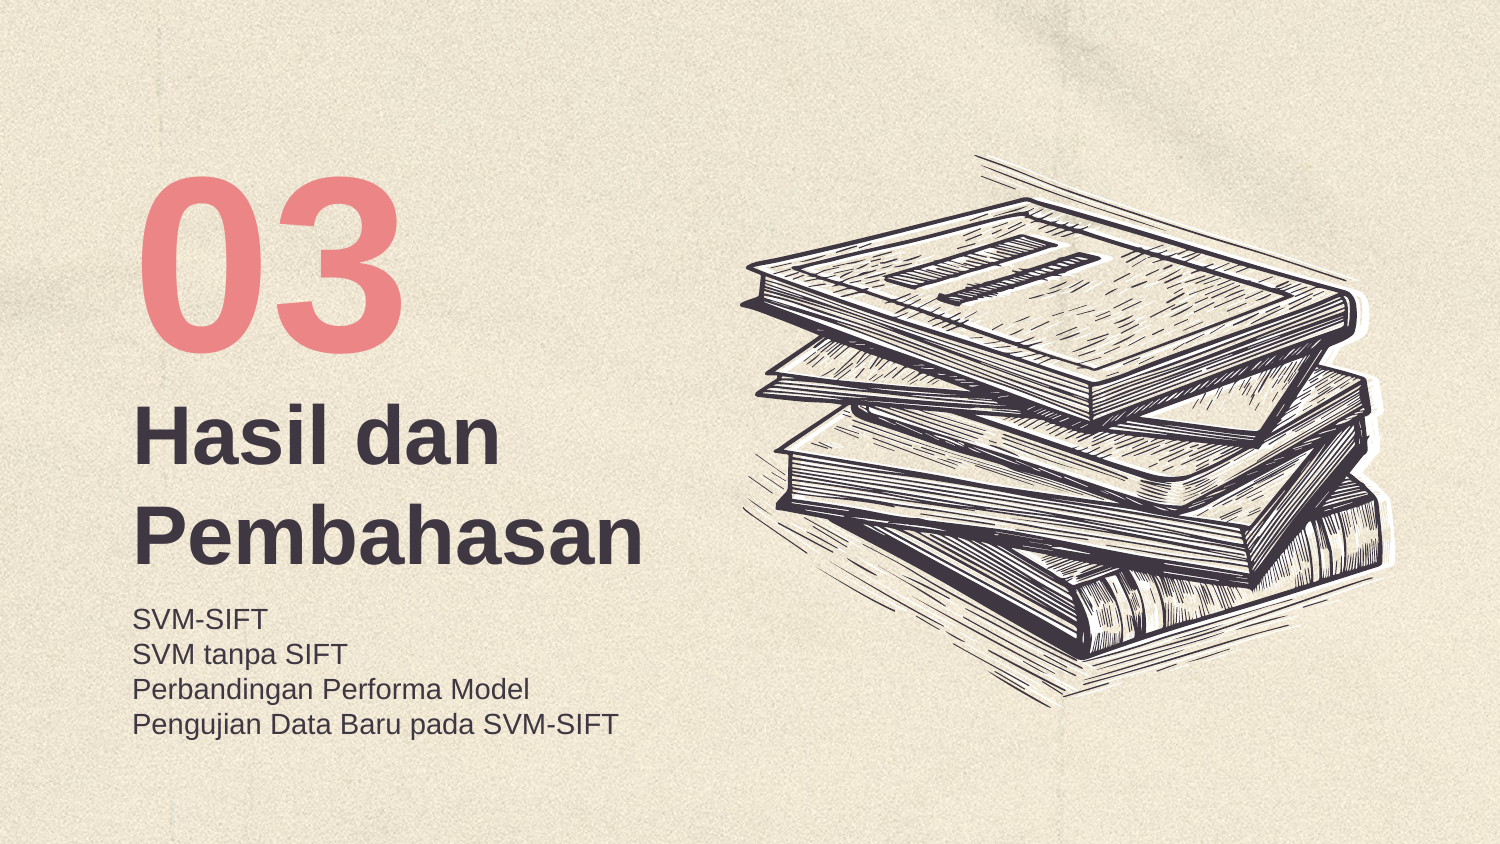

03
# Hasil dan Pembahasan
SVM-SIFT
SVM tanpa SIFT
Perbandingan Performa Model
Pengujian Data Baru pada SVM-SIFT